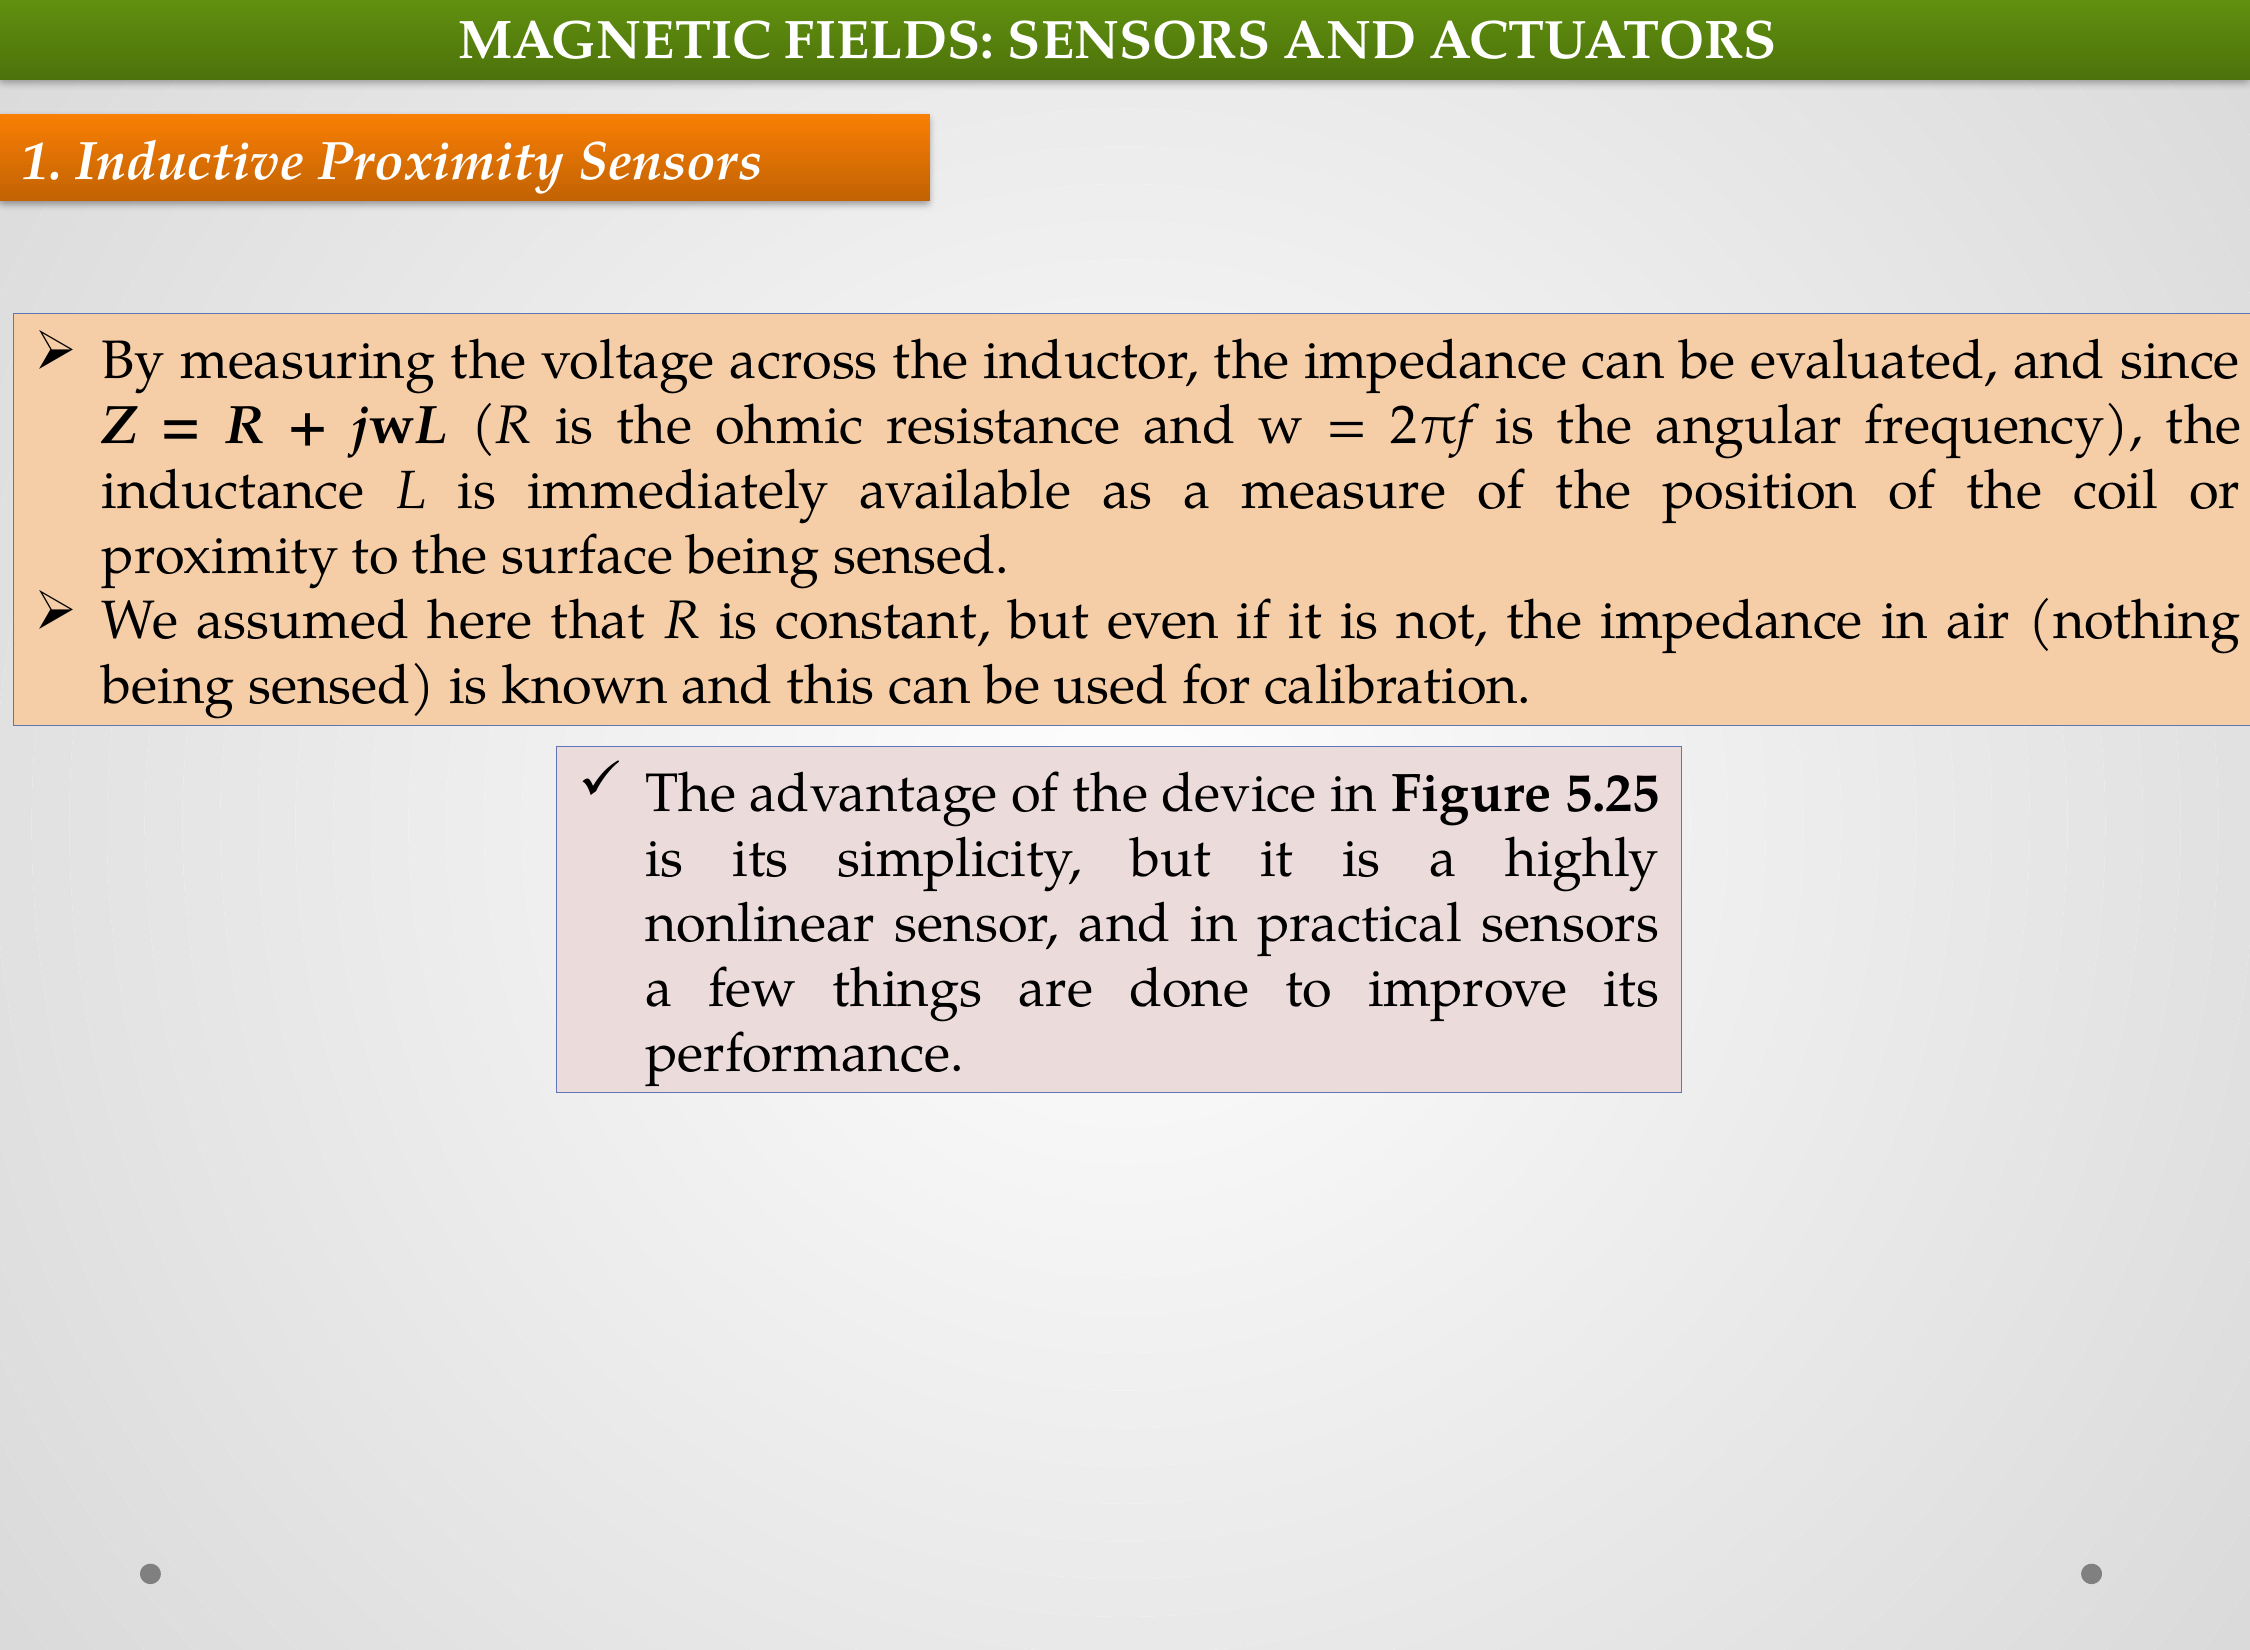

MAGNETIC FIELDS: SENSORS AND ACTUATORS
1. Inductive Proximity Sensors
By measuring the voltage across the inductor, the impedance can be evaluated, and since Z = R + jwL (R is the ohmic resistance and w = 2πf is the angular frequency), the inductance L is immediately available as a measure of the position of the coil or proximity to the surface being sensed.
We assumed here that R is constant, but even if it is not, the impedance in air (nothing being sensed) is known and this can be used for calibration.
The advantage of the device in Figure 5.25 is its simplicity, but it is a highly
nonlinear sensor, and in practical sensors a few things are done to improve its performance.